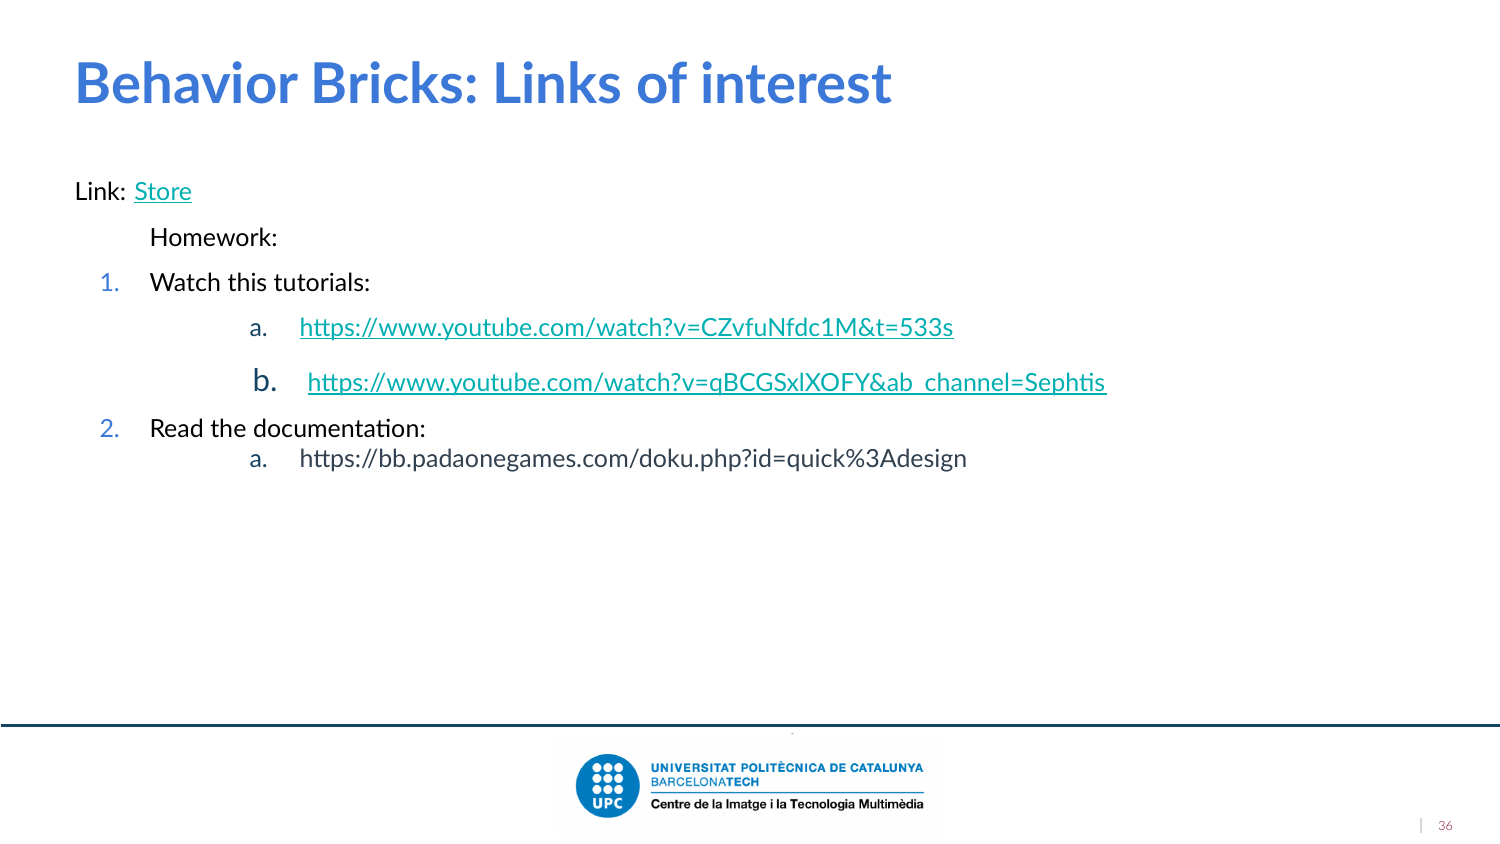

Behavior Bricks: Links of interest

Link: Store
Homework:
Watch this tutorials:
https://www.youtube.com/watch?v=CZvfuNfdc1M&t=533s
 https://www.youtube.com/watch?v=qBCGSxlXOFY&ab_channel=Sephtis
Read the documentation:
https://bb.padaonegames.com/doku.php?id=quick%3Adesign